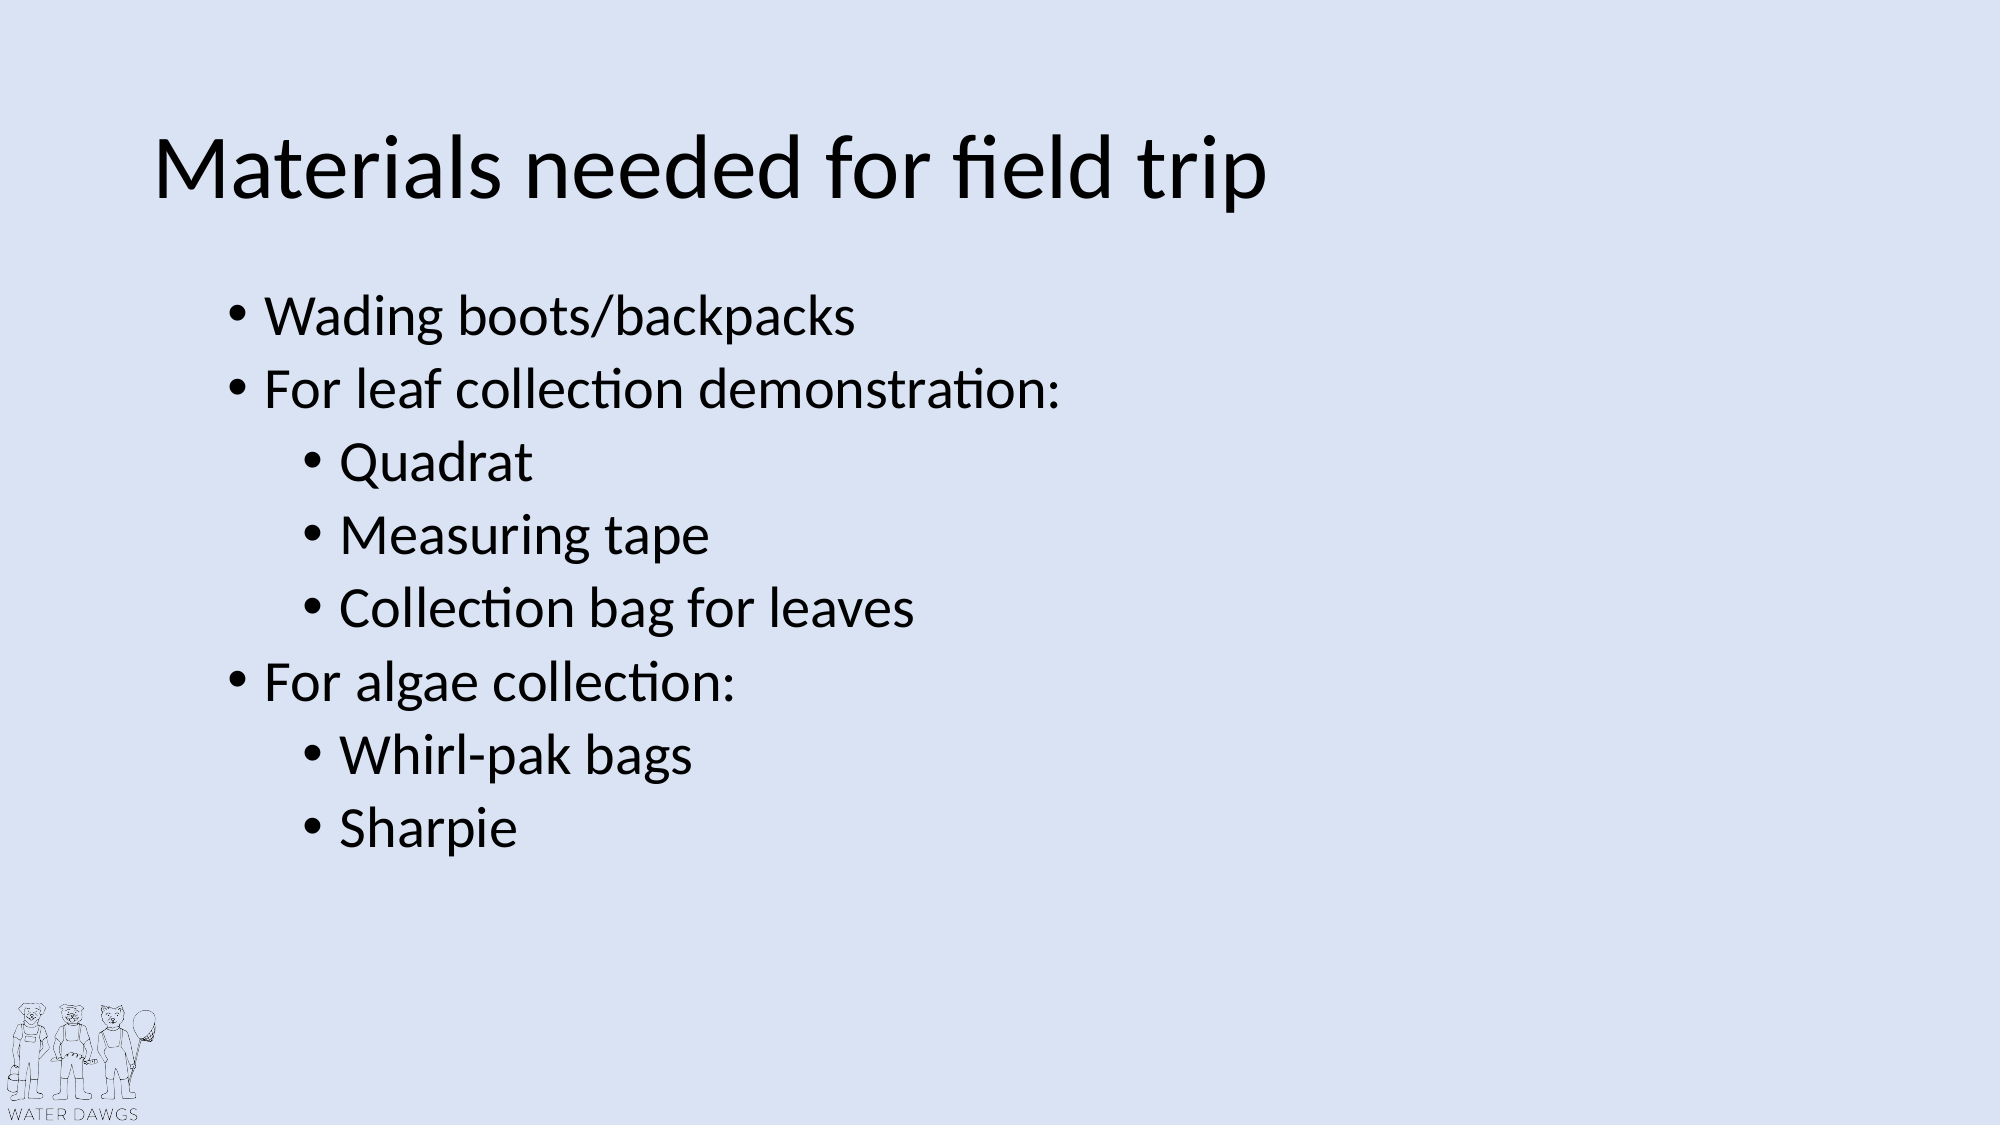

# Materials needed for field trip
Wading boots/backpacks
For leaf collection demonstration:
Quadrat
Measuring tape
Collection bag for leaves
For algae collection:
Whirl-pak bags
Sharpie